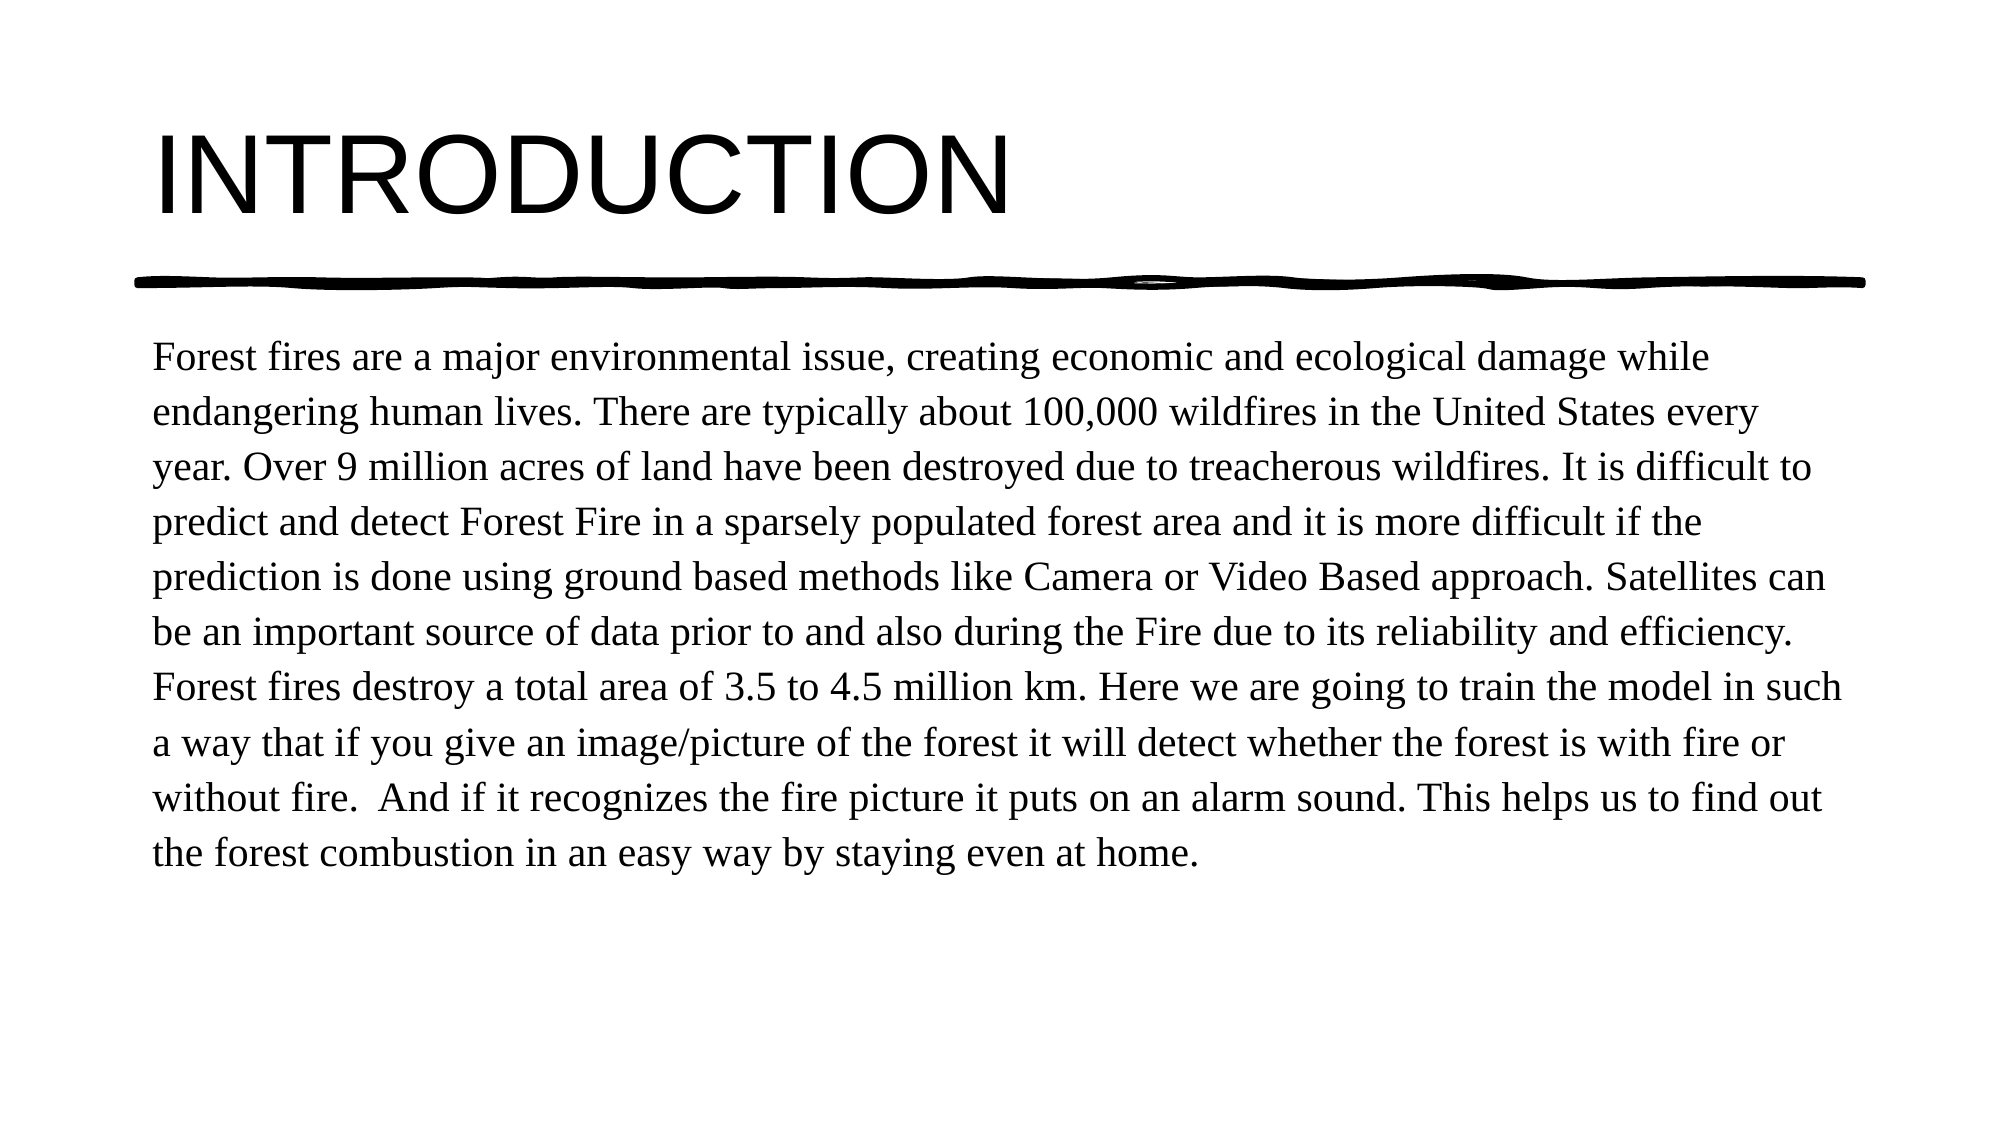

# INTRODUCTION
Forest fires are a major environmental issue, creating economic and ecological damage while endangering human lives. There are typically about 100,000 wildfires in the United States every year. Over 9 million acres of land have been destroyed due to treacherous wildfires. It is difficult to predict and detect Forest Fire in a sparsely populated forest area and it is more difficult if the prediction is done using ground based methods like Camera or Video Based approach. Satellites can be an important source of data prior to and also during the Fire due to its reliability and efficiency. Forest fires destroy a total area of 3.5 to 4.5 million km. Here we are going to train the model in such a way that if you give an image/picture of the forest it will detect whether the forest is with fire or without fire.  And if it recognizes the fire picture it puts on an alarm sound. This helps us to find out the forest combustion in an easy way by staying even at home.